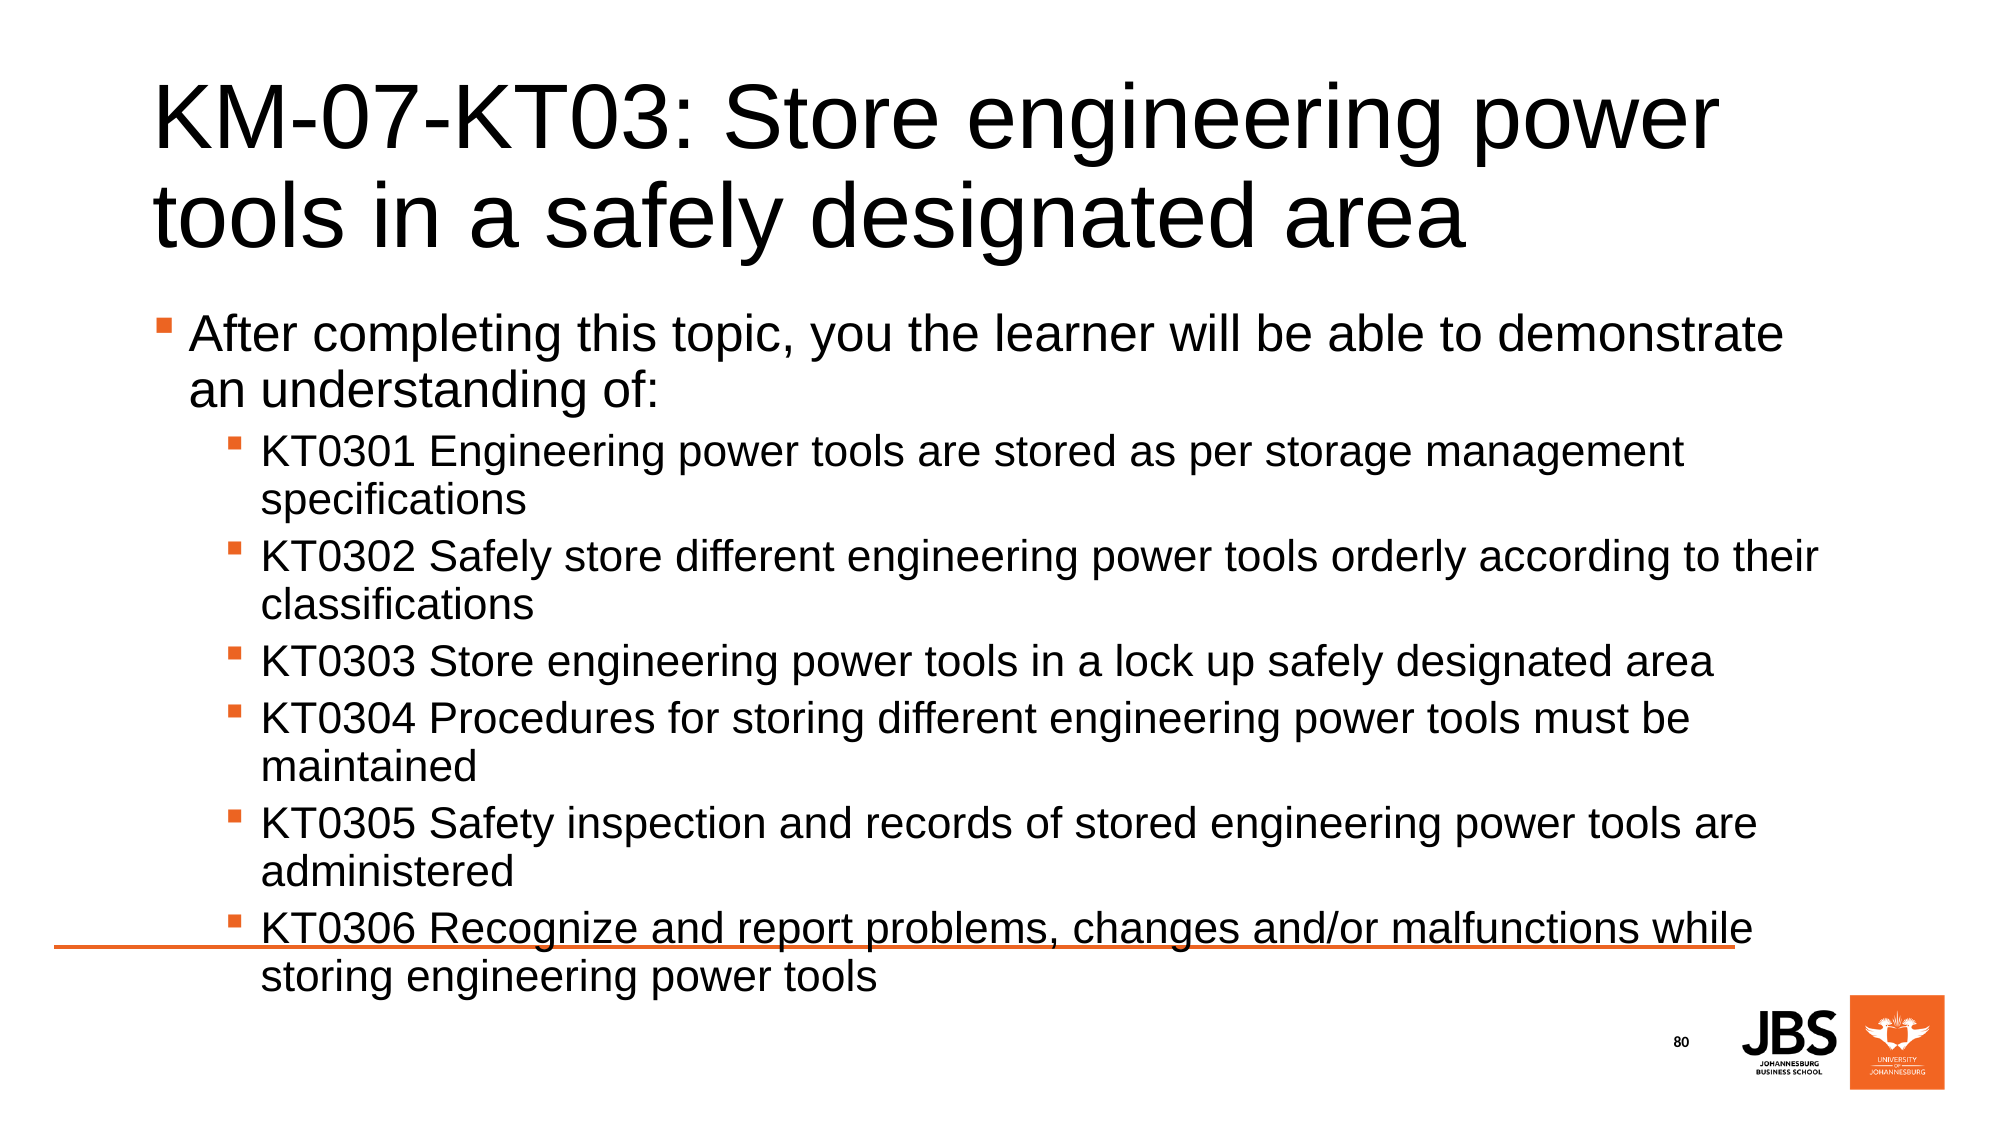

# KM-07-KT03: Store engineering power tools in a safely designated area
After completing this topic, you the learner will be able to demonstrate an understanding of:
KT0301 Engineering power tools are stored as per storage management specifications
KT0302 Safely store different engineering power tools orderly according to their classifications
KT0303 Store engineering power tools in a lock up safely designated area
KT0304 Procedures for storing different engineering power tools must be maintained
KT0305 Safety inspection and records of stored engineering power tools are administered
KT0306 Recognize and report problems, changes and/or malfunctions while storing engineering power tools